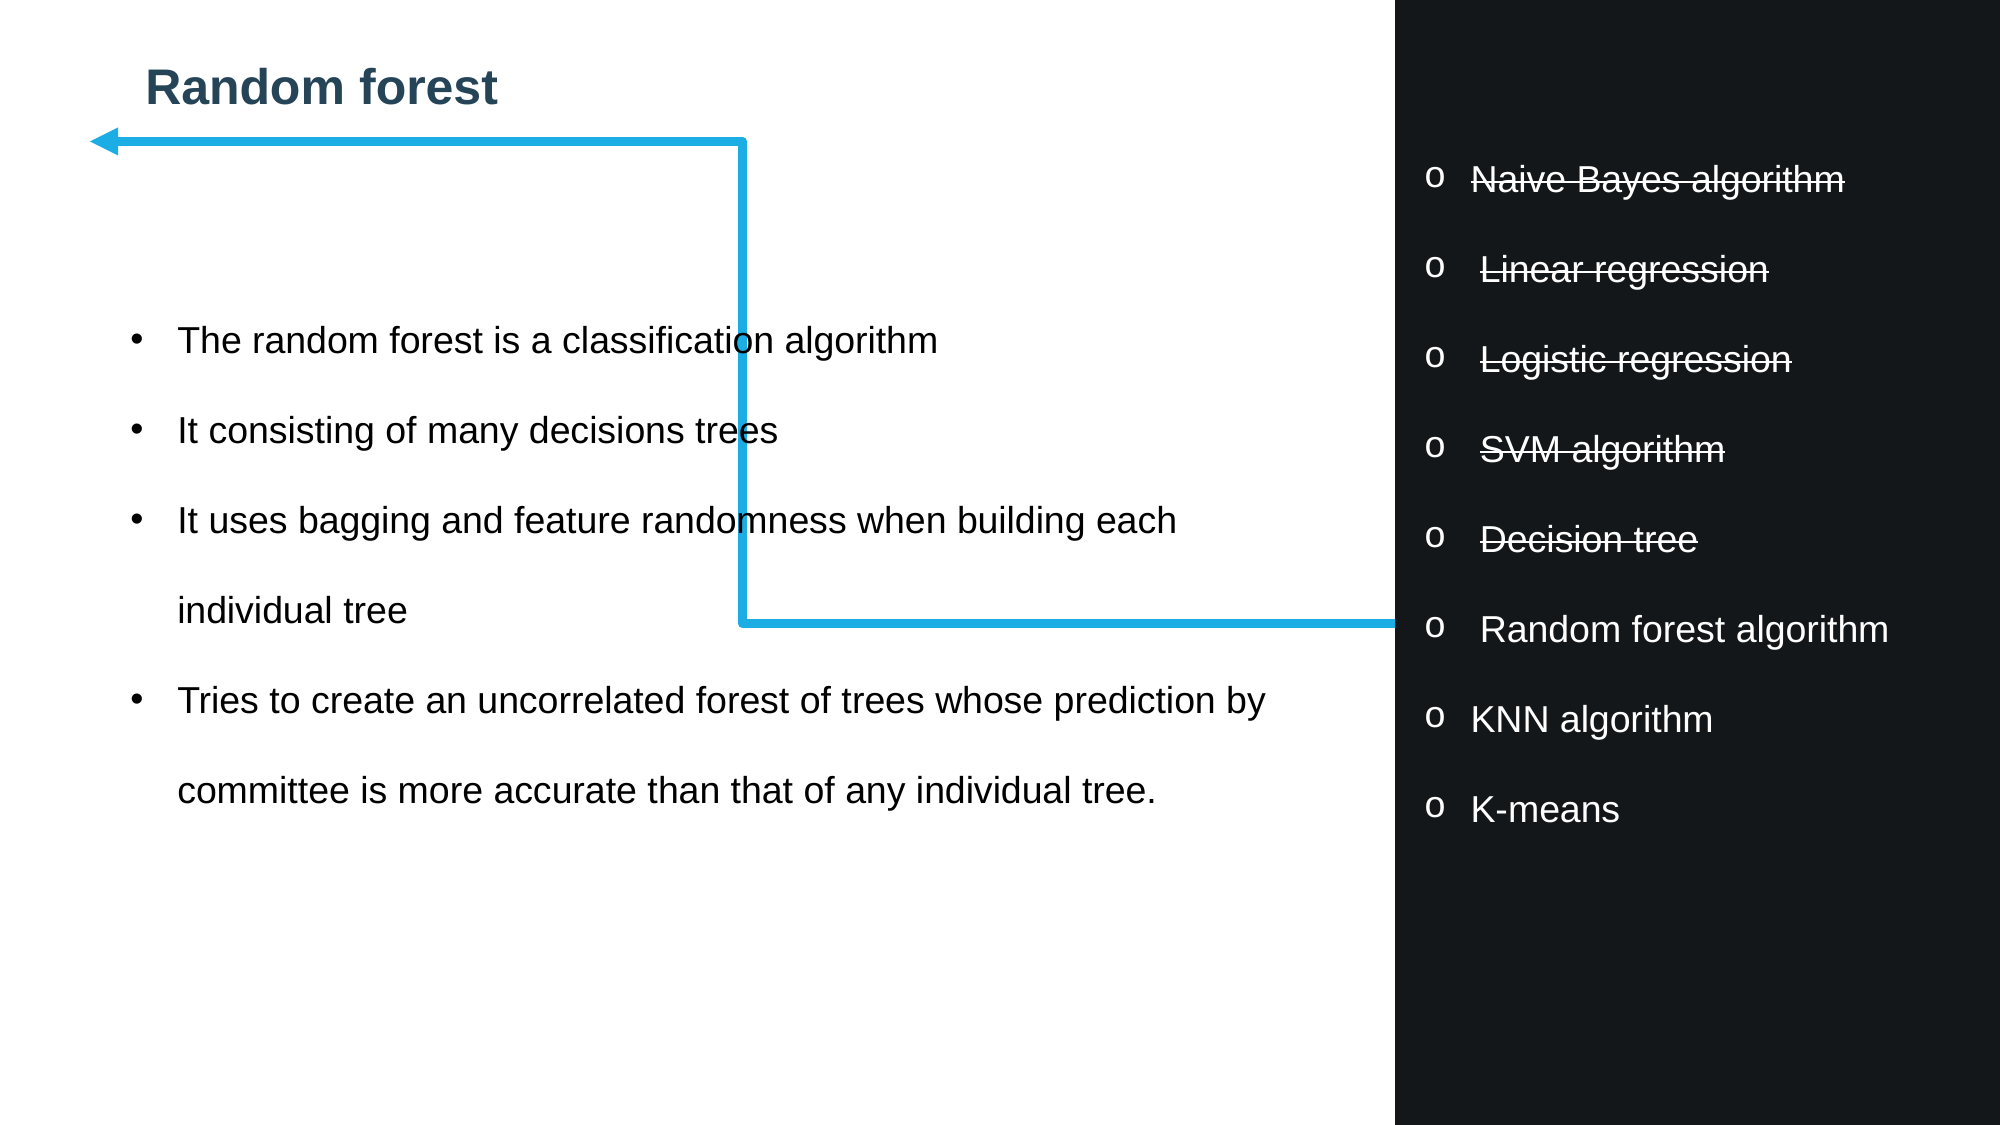

Random forest
Naive Bayes algorithm
Linear regression
Logistic regression
SVM algorithm
Decision tree
Random forest algorithm
KNN algorithm
K-means
The random forest is a classification algorithm
It consisting of many decisions trees
It uses bagging and feature randomness when building each individual tree
Tries to create an uncorrelated forest of trees whose prediction by committee is more accurate than that of any individual tree.